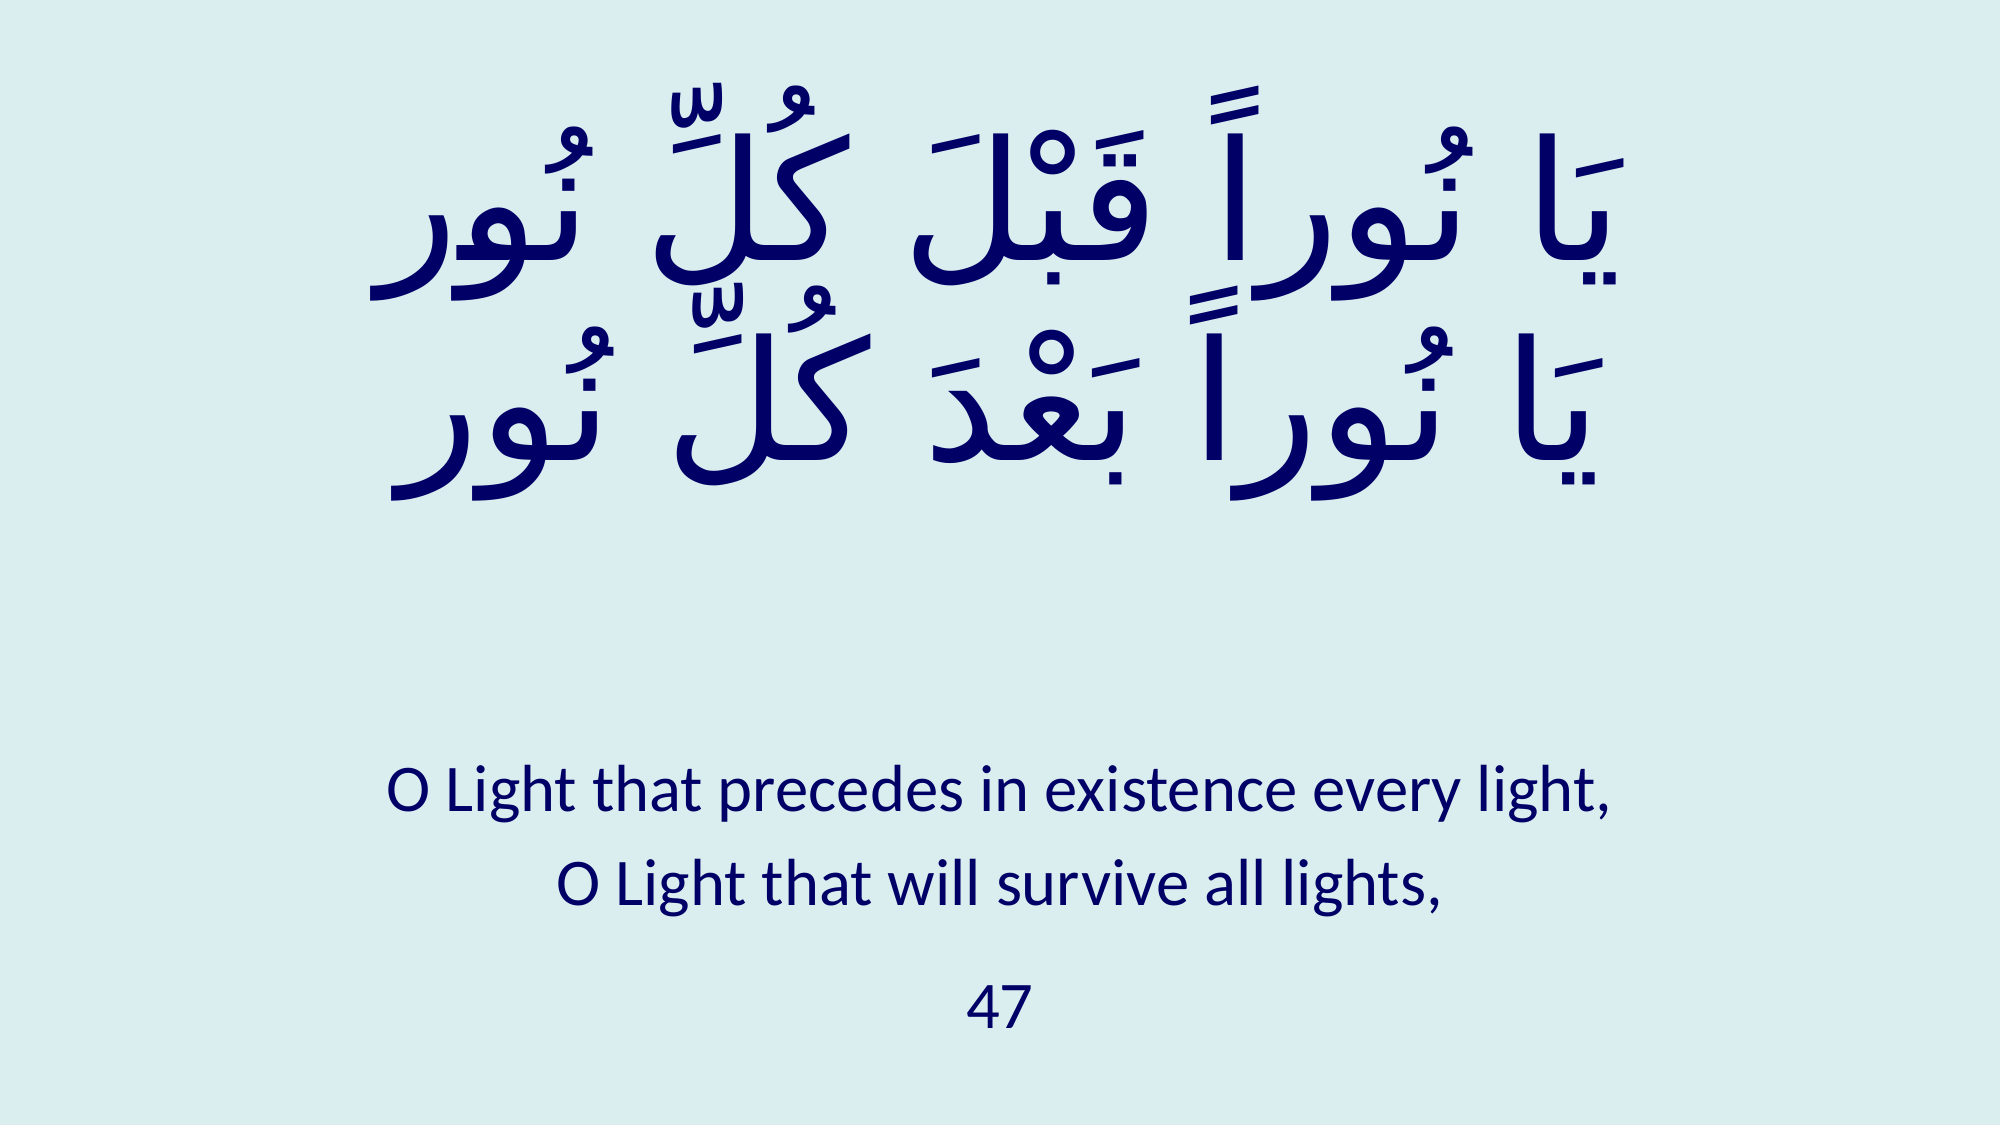

# يَا نُوراً قَبْلَ كُلِّ نُور يَا نُوراً بَعْدَ كُلِّ نُور
O Light that precedes in existence every light,
O Light that will survive all lights,
47